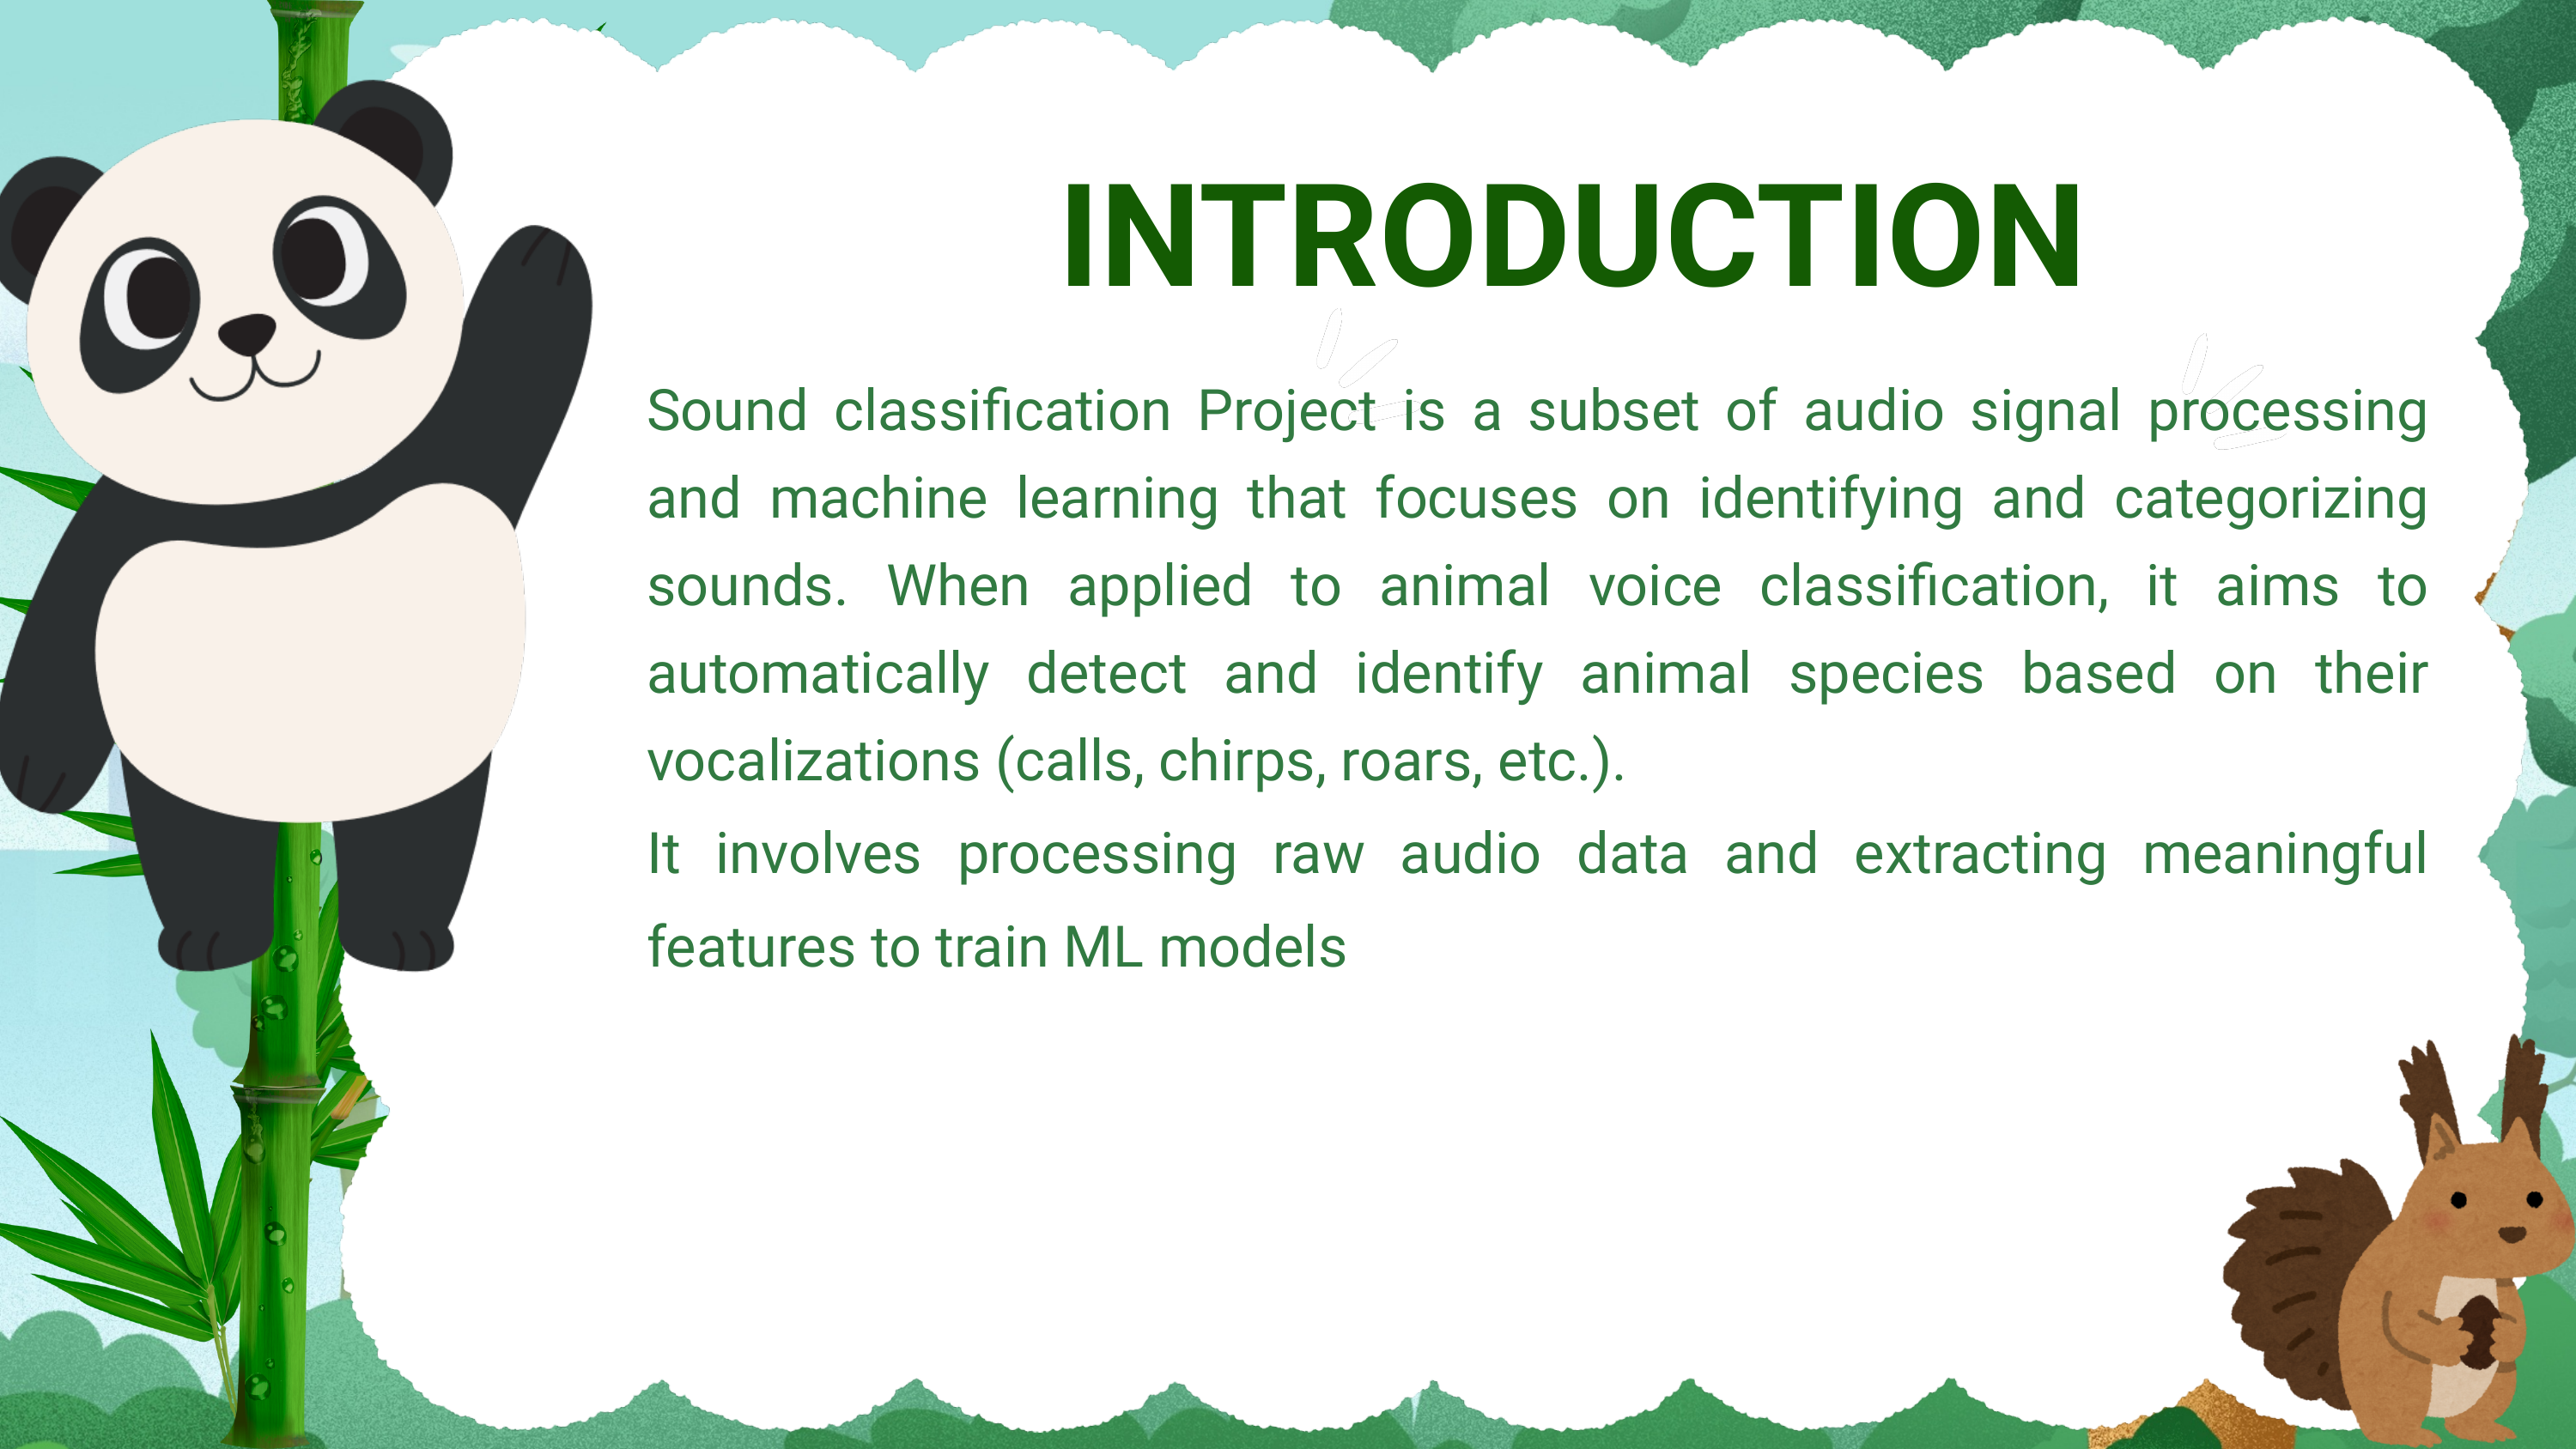

INTRODUCTION

Sound classification Project is a subset of audio signal processing and machine learning that focuses on identifying and categorizing sounds. When applied to animal voice classification, it aims to automatically detect and identify animal species based on their vocalizations (calls, chirps, roars, etc.).
It involves processing raw audio data and extracting meaningful features to train ML models